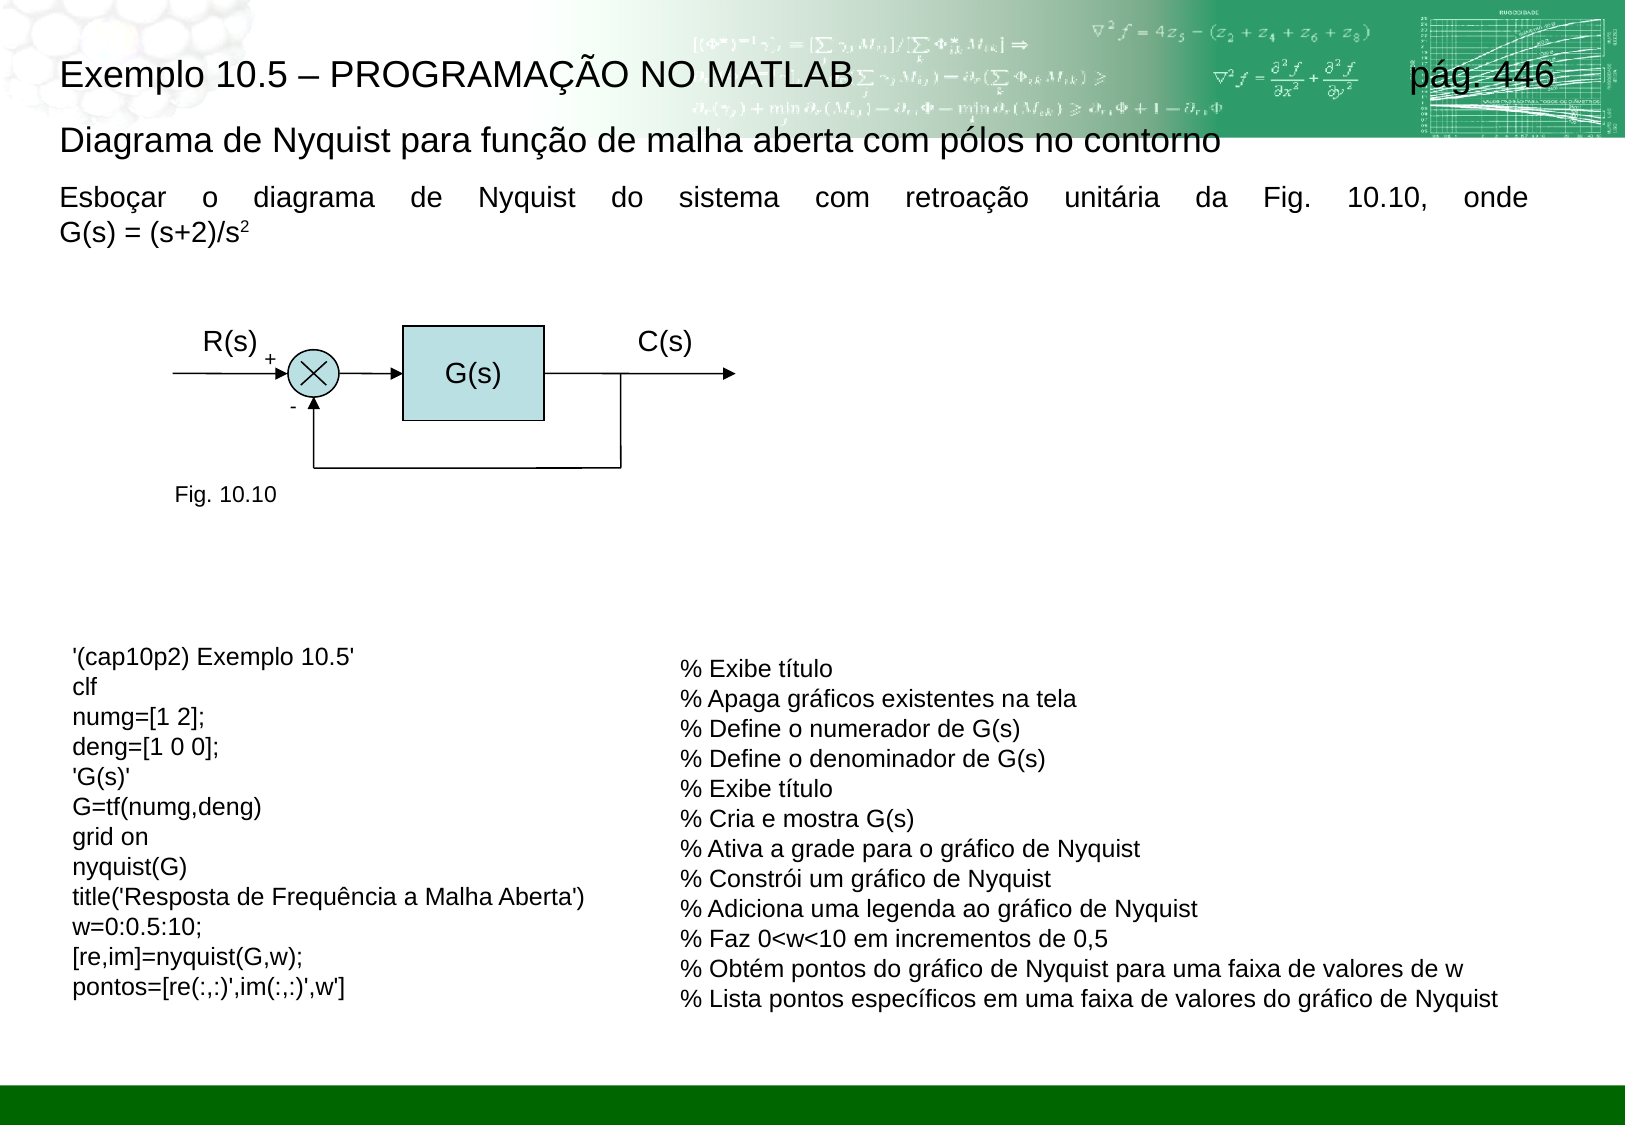

Exemplo 10.5 – PROGRAMAÇÃO NO MATLAB				pág. 446
Diagrama de Nyquist para função de malha aberta com pólos no contorno
Esboçar o diagrama de Nyquist do sistema com retroação unitária da Fig. 10.10, onde
G(s) = (s+2)/s2
R(s)
C(s)

+
G(s)

-

Fig. 10.10
'(cap10p2) Exemplo 10.5'
clf
numg=[1 2];
deng=[1 0 0];
'G(s)'
G=tf(numg,deng)
grid on
nyquist(G)
title('Resposta de Frequência a Malha Aberta')
w=0:0.5:10;
[re,im]=nyquist(G,w);
pontos=[re(:,:)',im(:,:)',w']
% Exibe título
% Apaga gráficos existentes na tela
% Define o numerador de G(s)‏
% Define o denominador de G(s)‏
% Exibe título
% Cria e mostra G(s)‏
% Ativa a grade para o gráfico de Nyquist
% Constrói um gráfico de Nyquist
% Adiciona uma legenda ao gráfico de Nyquist
% Faz 0<w<10 em incrementos de 0,5
% Obtém pontos do gráfico de Nyquist para uma faixa de valores de w
% Lista pontos específicos em uma faixa de valores do gráfico de Nyquist